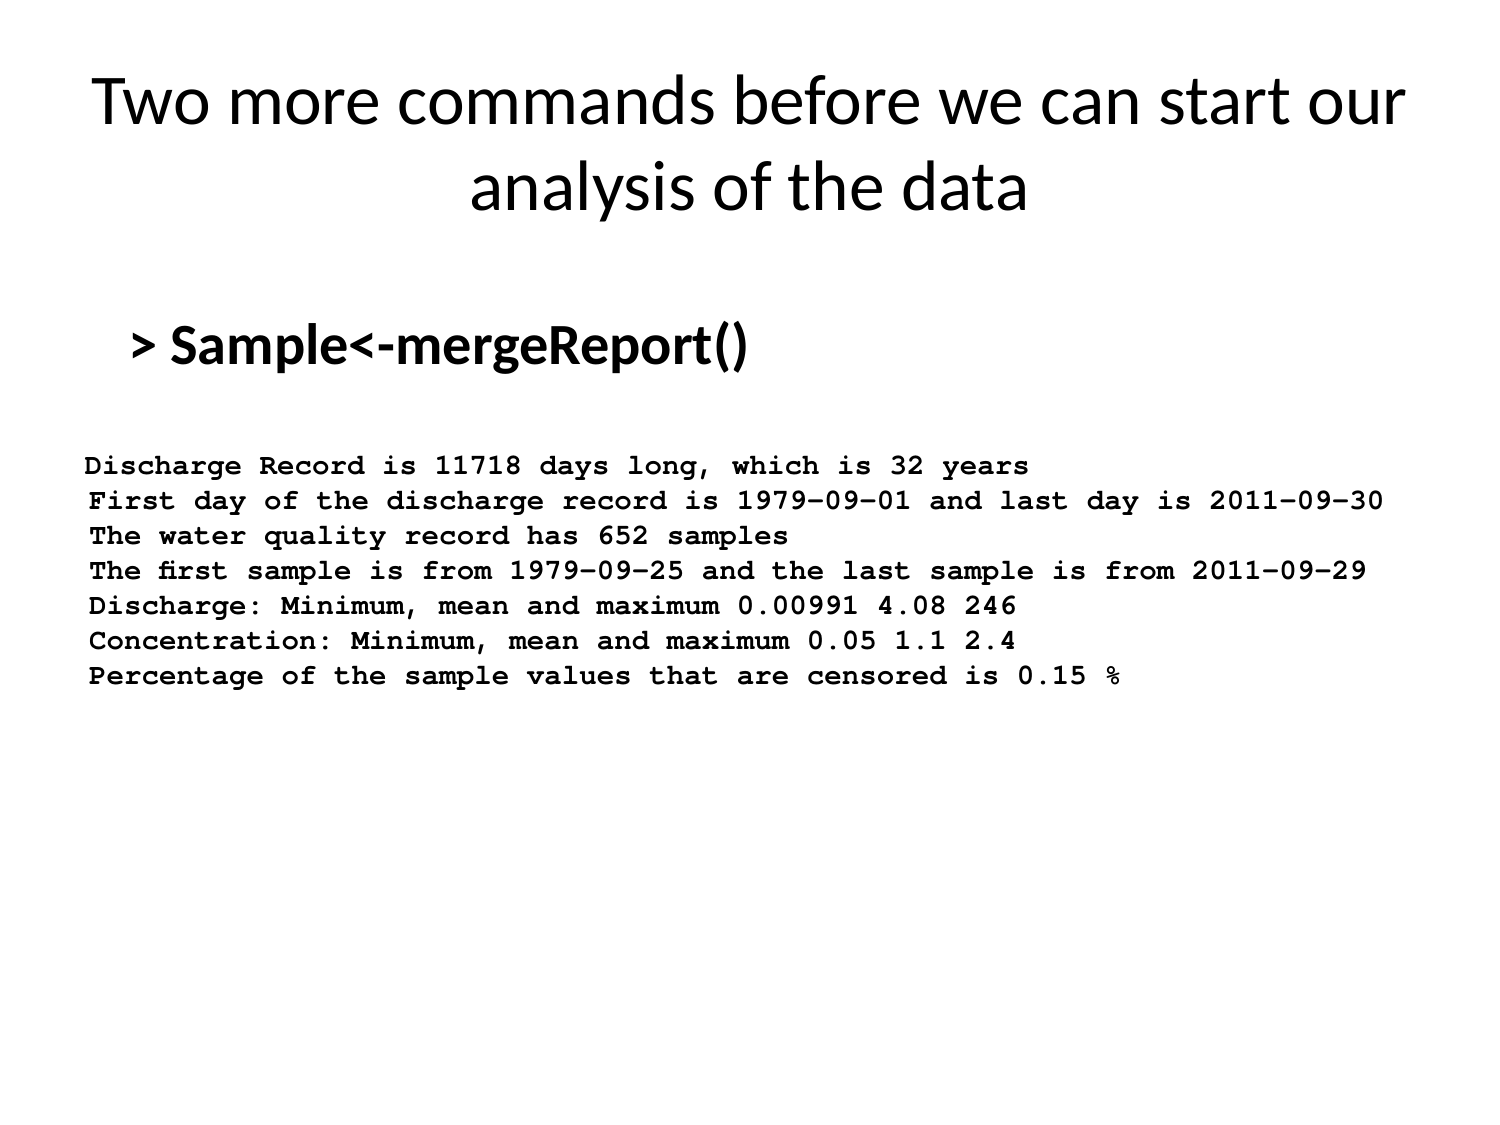

# Two more commands before we can start our analysis of the data
> Sample<-mergeReport()
 Discharge Record is 11718 days long, which is 32 years
 First day of the discharge record is 1979-09-01 and last day is 2011-09-30
 The water quality record has 652 samples
 The first sample is from 1979-09-25 and the last sample is from 2011-09-29
 Discharge: Minimum, mean and maximum 0.00991 4.08 246
 Concentration: Minimum, mean and maximum 0.05 1.1 2.4
 Percentage of the sample values that are censored is 0.15 %